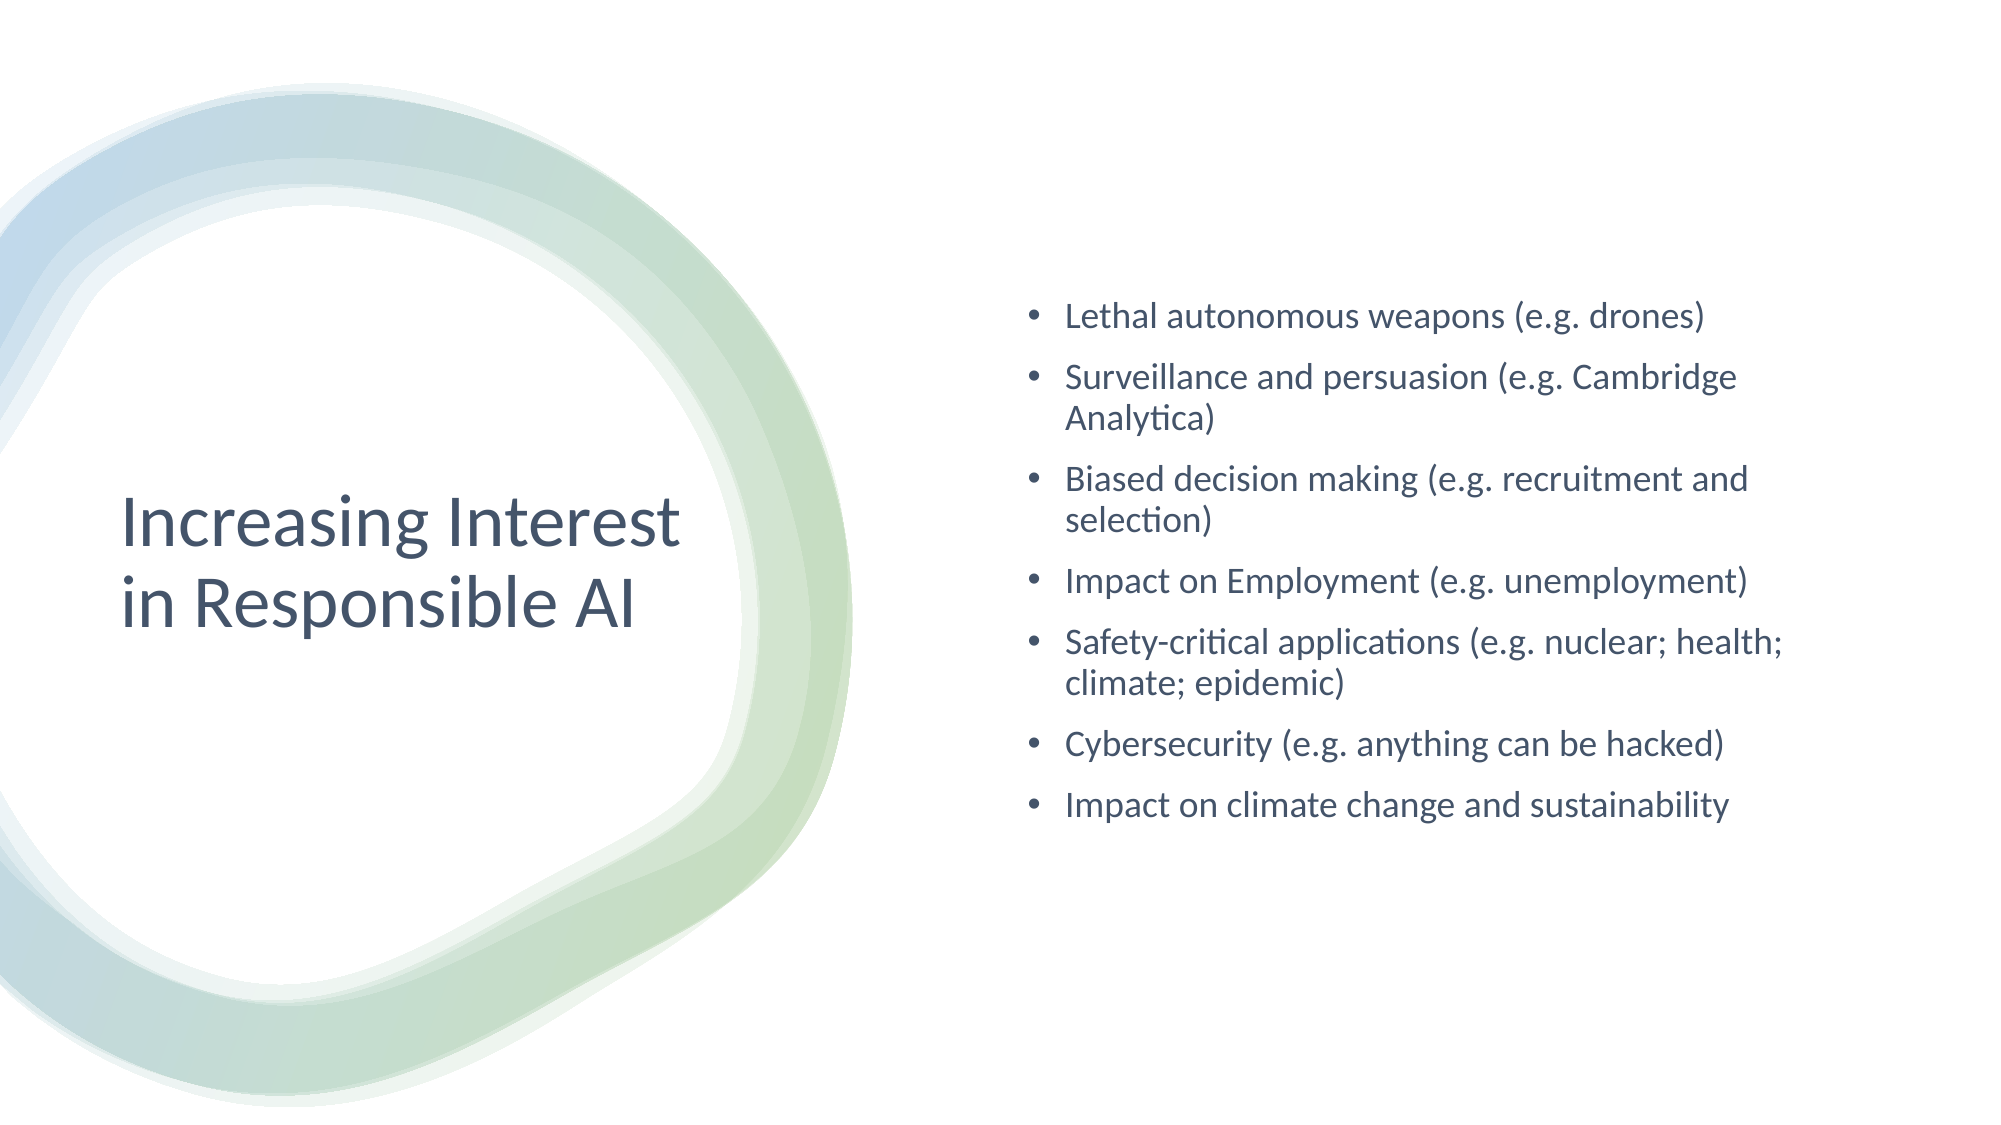

Lethal autonomous weapons (e.g. drones)
Surveillance and persuasion (e.g. Cambridge Analytica)
Biased decision making (e.g. recruitment and selection)
Impact on Employment (e.g. unemployment)
Safety-critical applications (e.g. nuclear; health; climate; epidemic)
Cybersecurity (e.g. anything can be hacked)
Impact on climate change and sustainability
# Increasing Interest in Responsible AI